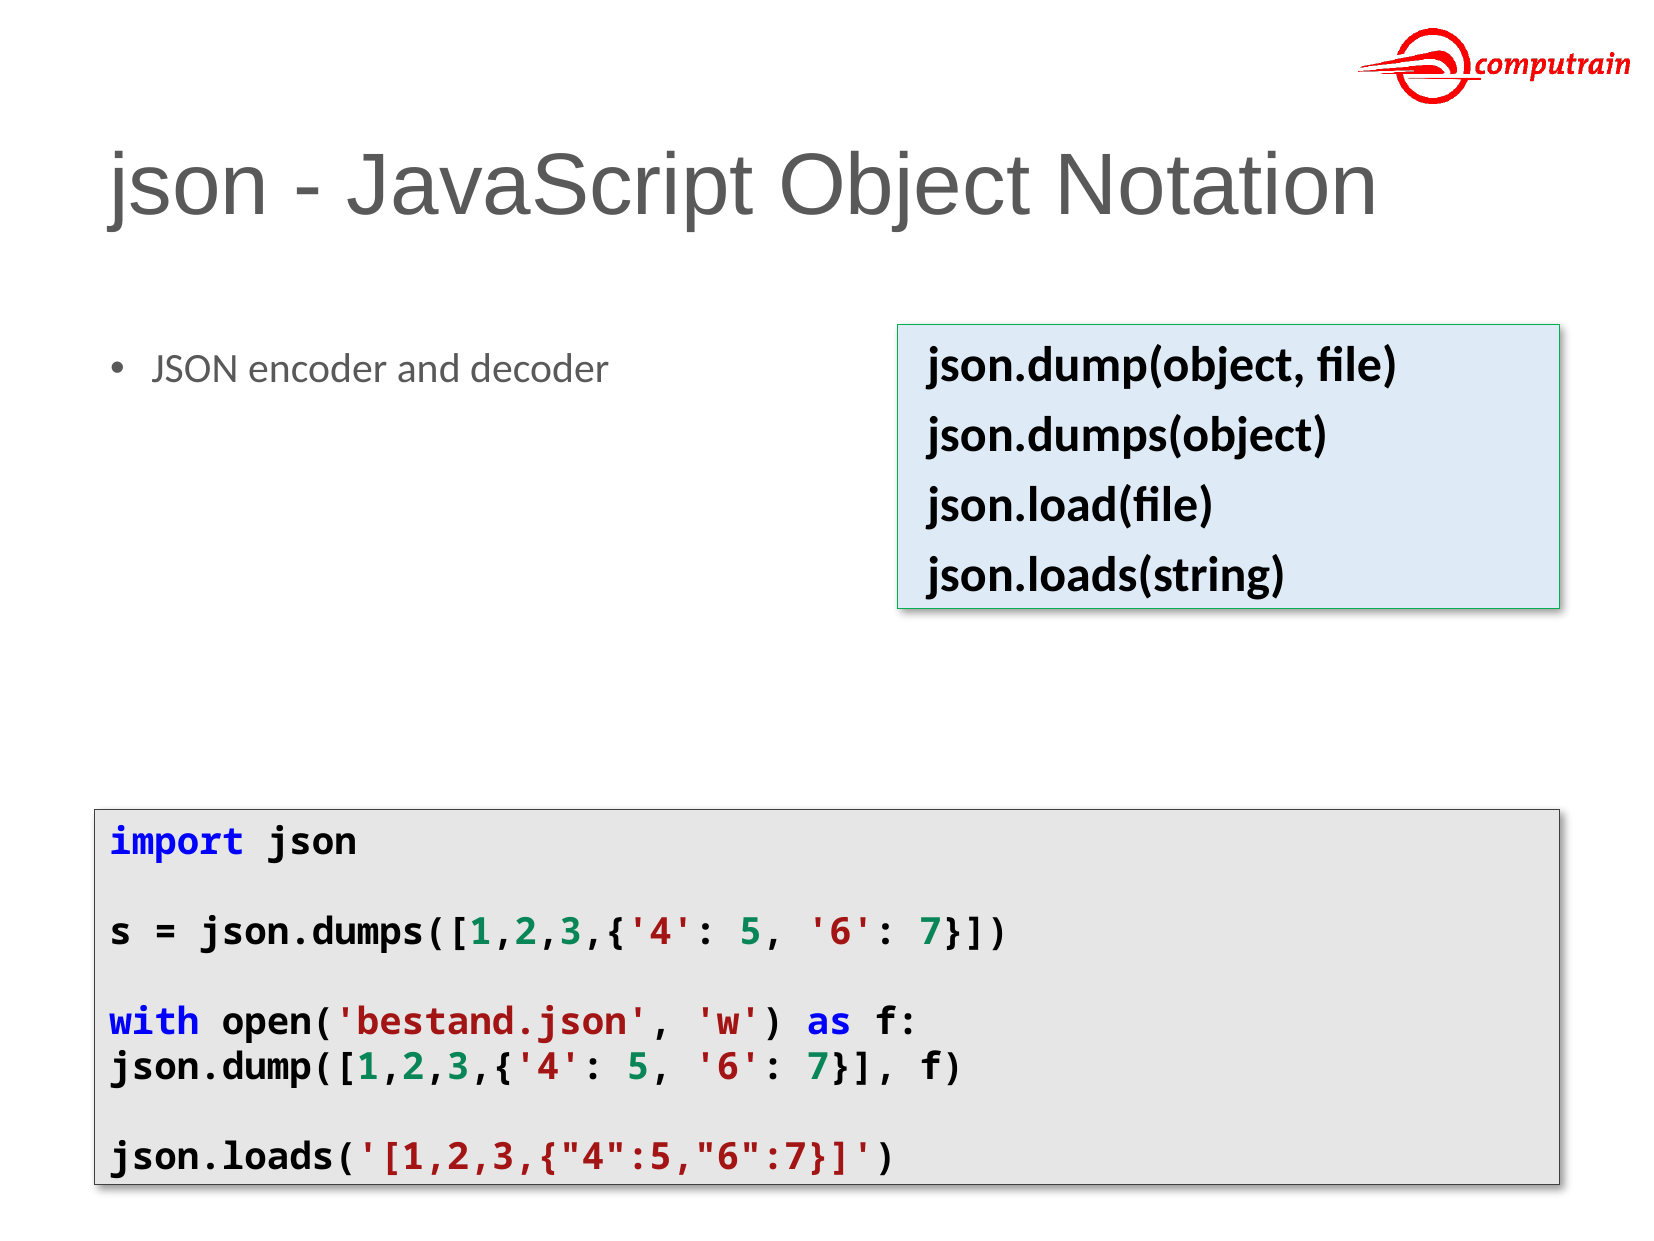

# json - JavaScript Object Notation
json.dump(object, file)
json.dumps(object)
json.load(file)
json.loads(string)
JSON encoder and decoder

import json
s = json.dumps([1,2,3,{'4': 5, '6': 7}])
with open('bestand.json', 'w') as f:
json.dump([1,2,3,{'4': 5, '6': 7}], f)
json.loads('[1,2,3,{"4":5,"6":7}]')